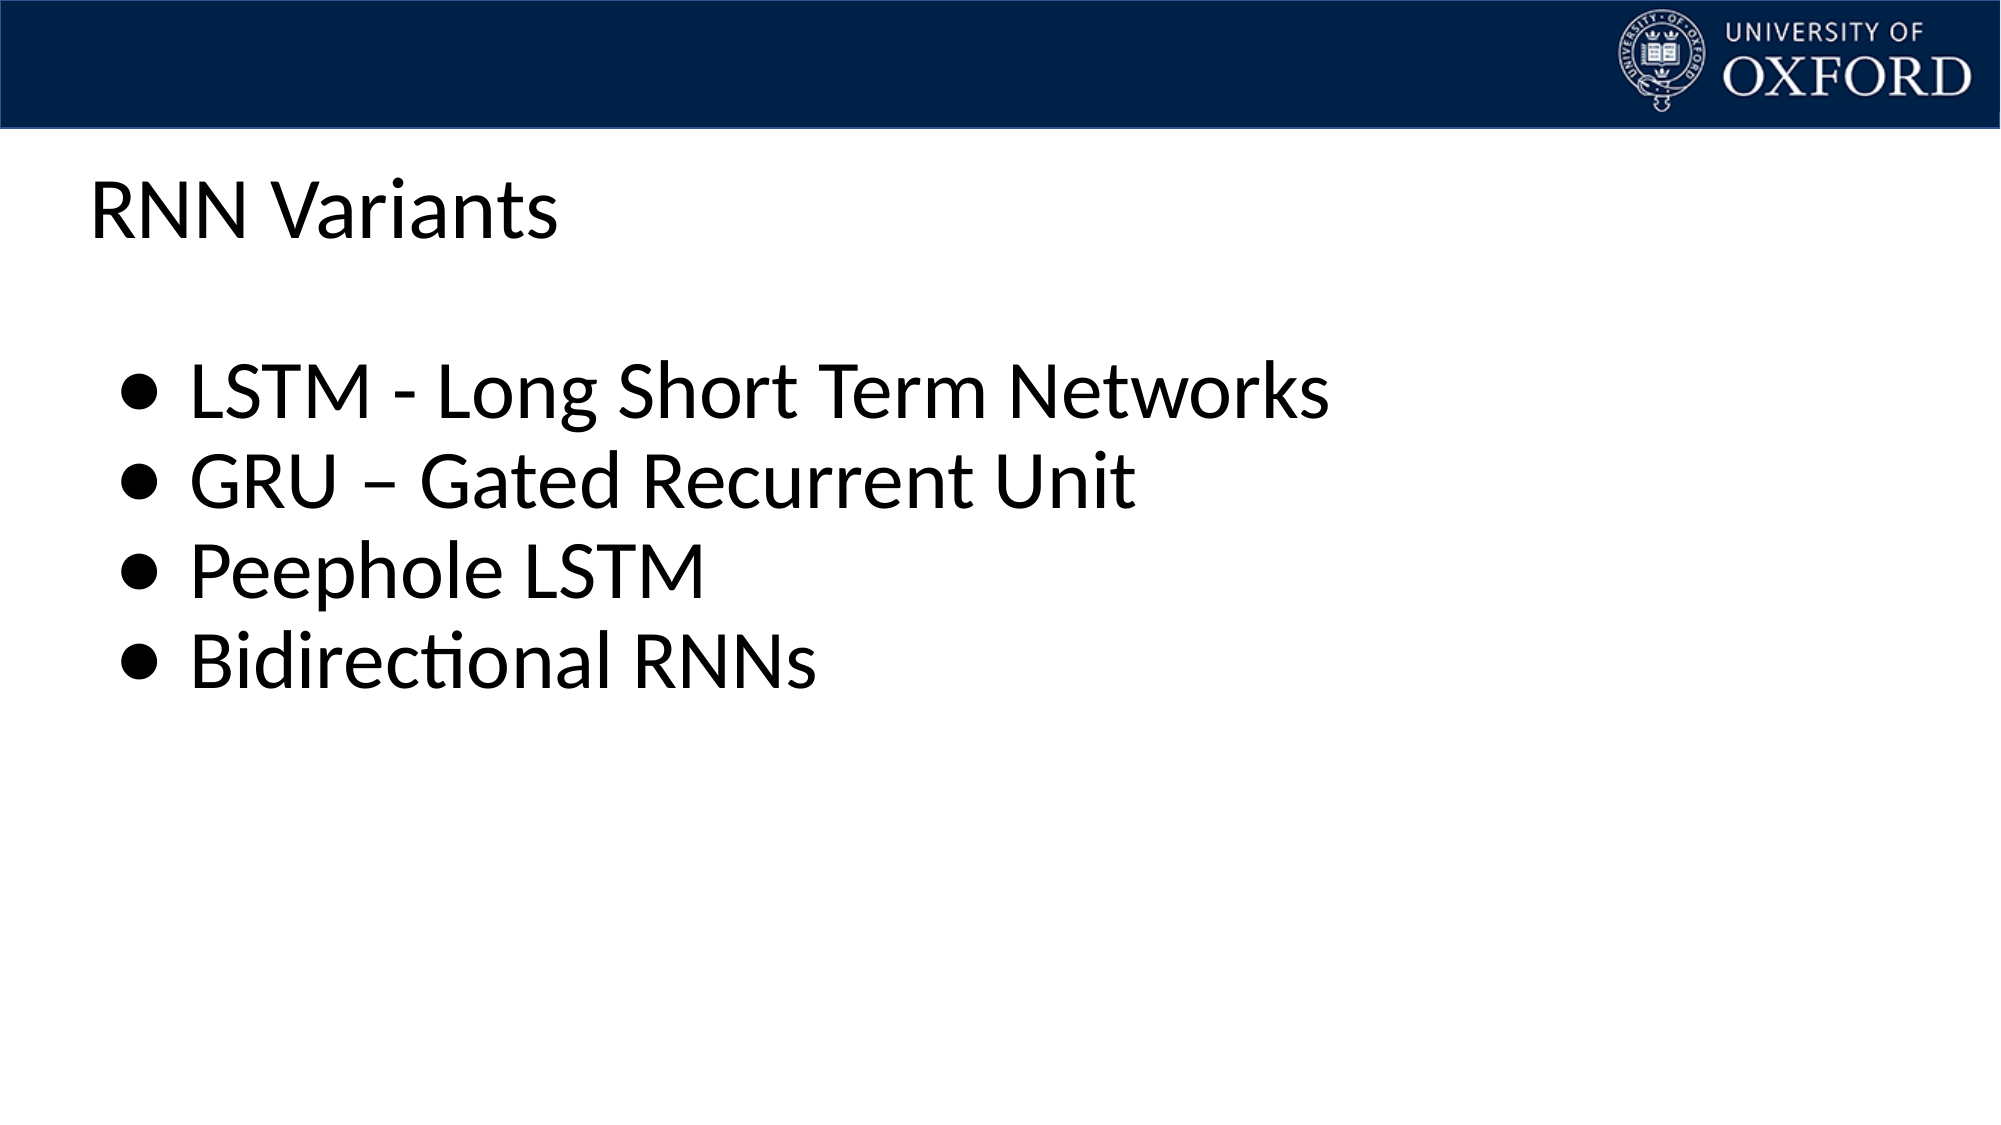

# RNN Variants
LSTM - Long Short Term Networks
GRU – Gated Recurrent Unit
Peephole LSTM
Bidirectional RNNs